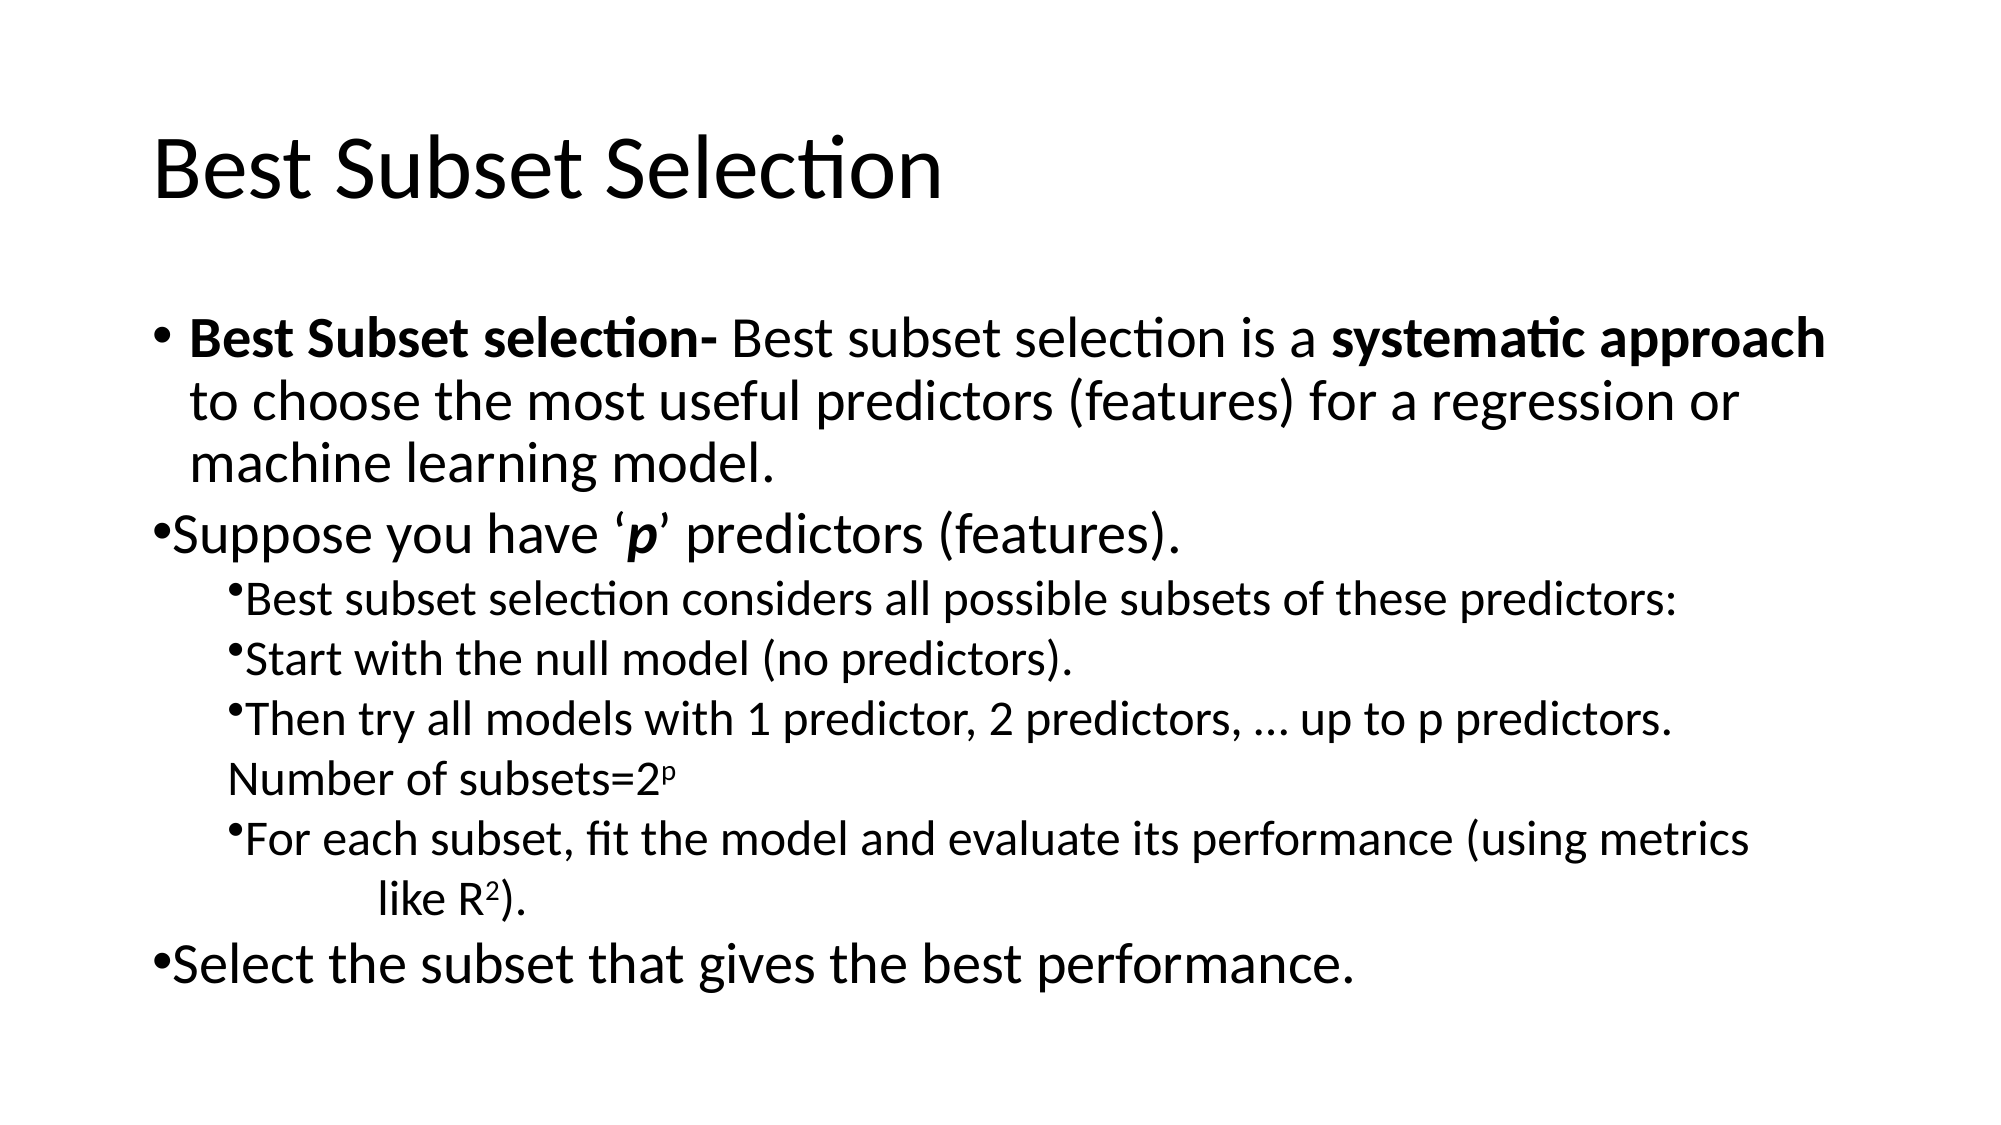

# Best Subset Selection
Best Subset selection- Best subset selection is a systematic approach to choose the most useful predictors (features) for a regression or machine learning model.
Suppose you have ‘p’ predictors (features).
Best subset selection considers all possible subsets of these predictors:
Start with the null model (no predictors).
Then try all models with 1 predictor, 2 predictors, … up to p predictors.   Number of subsets=2p
For each subset, fit the model and evaluate its performance (using metrics 	like R2).
Select the subset that gives the best performance.